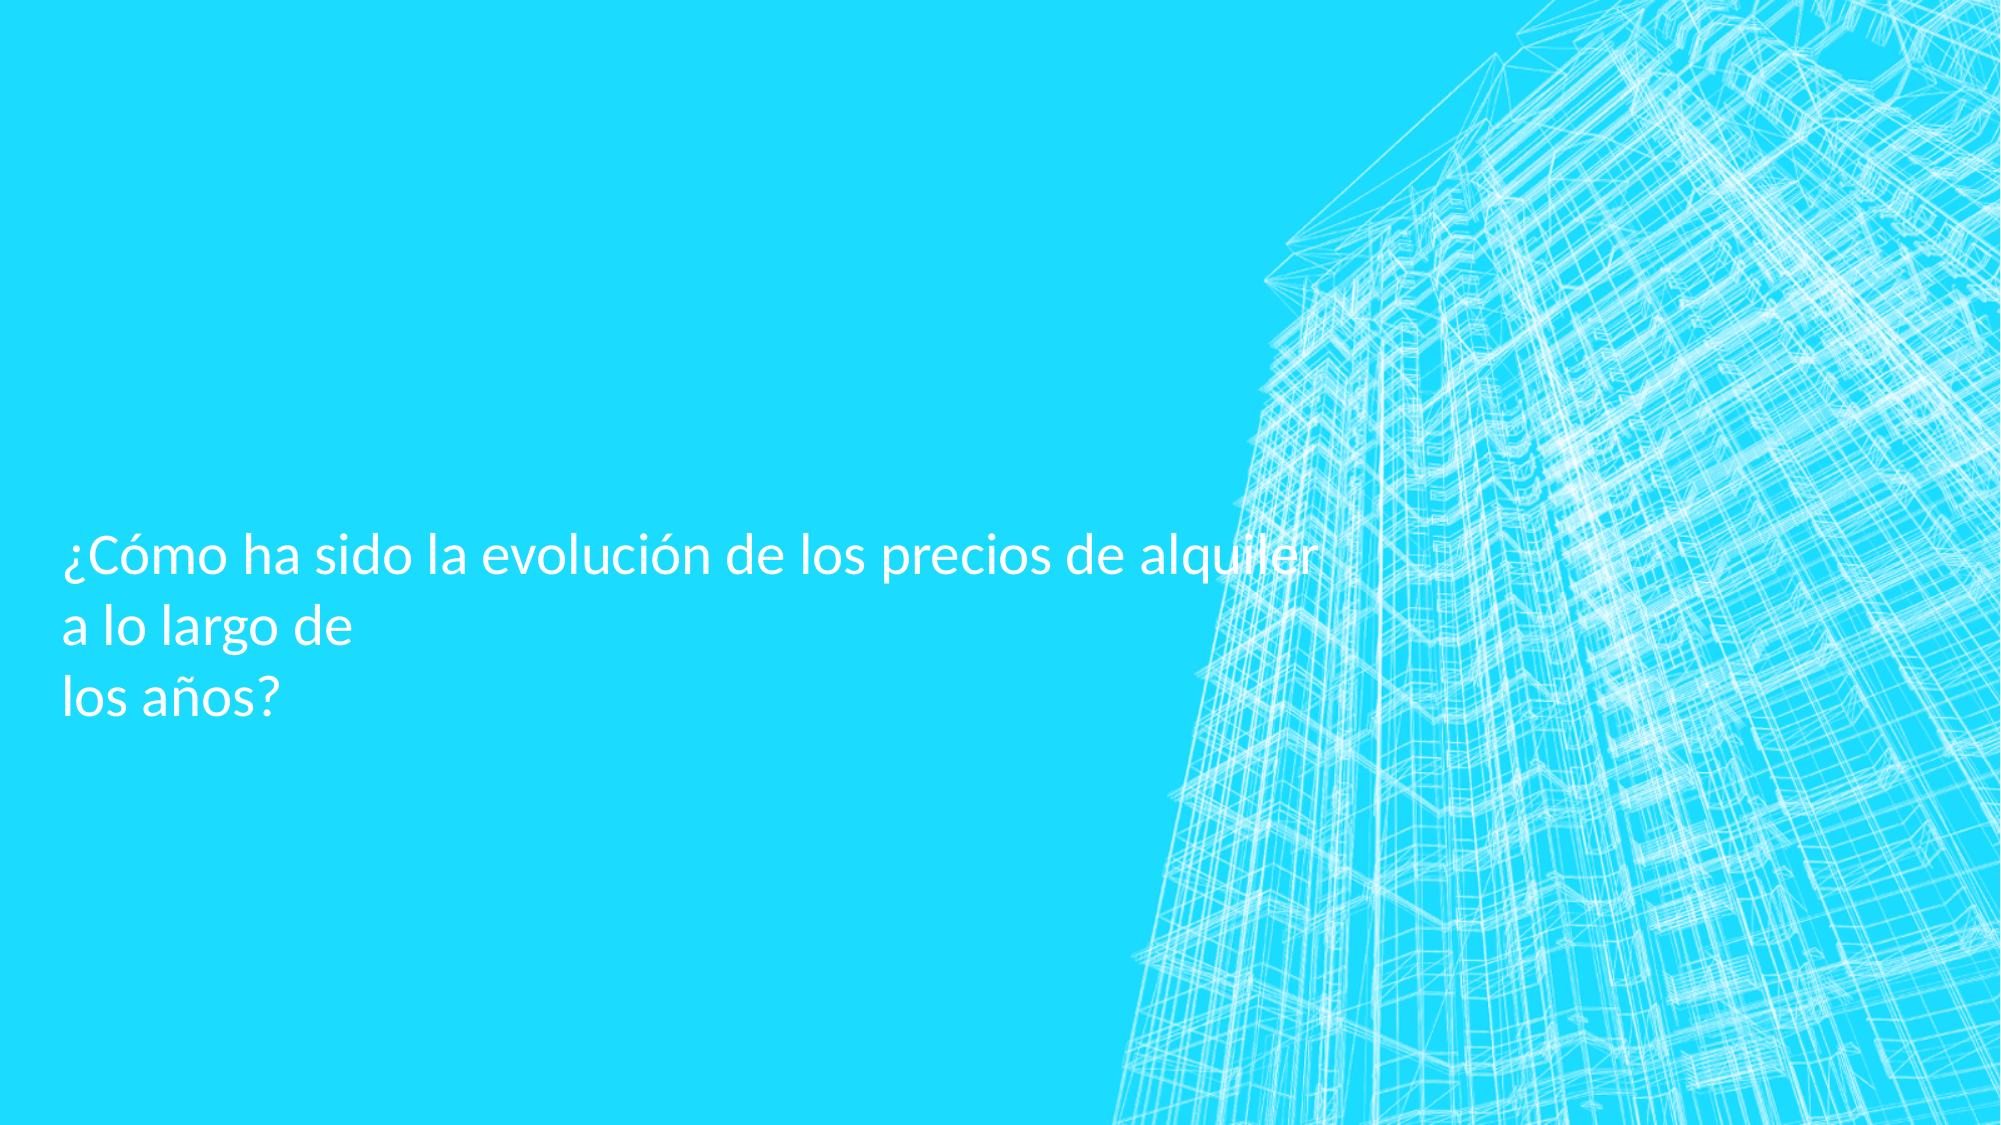

# ¿Cómo ha sido la evolución de los precios de alquiler a lo largo de los años?